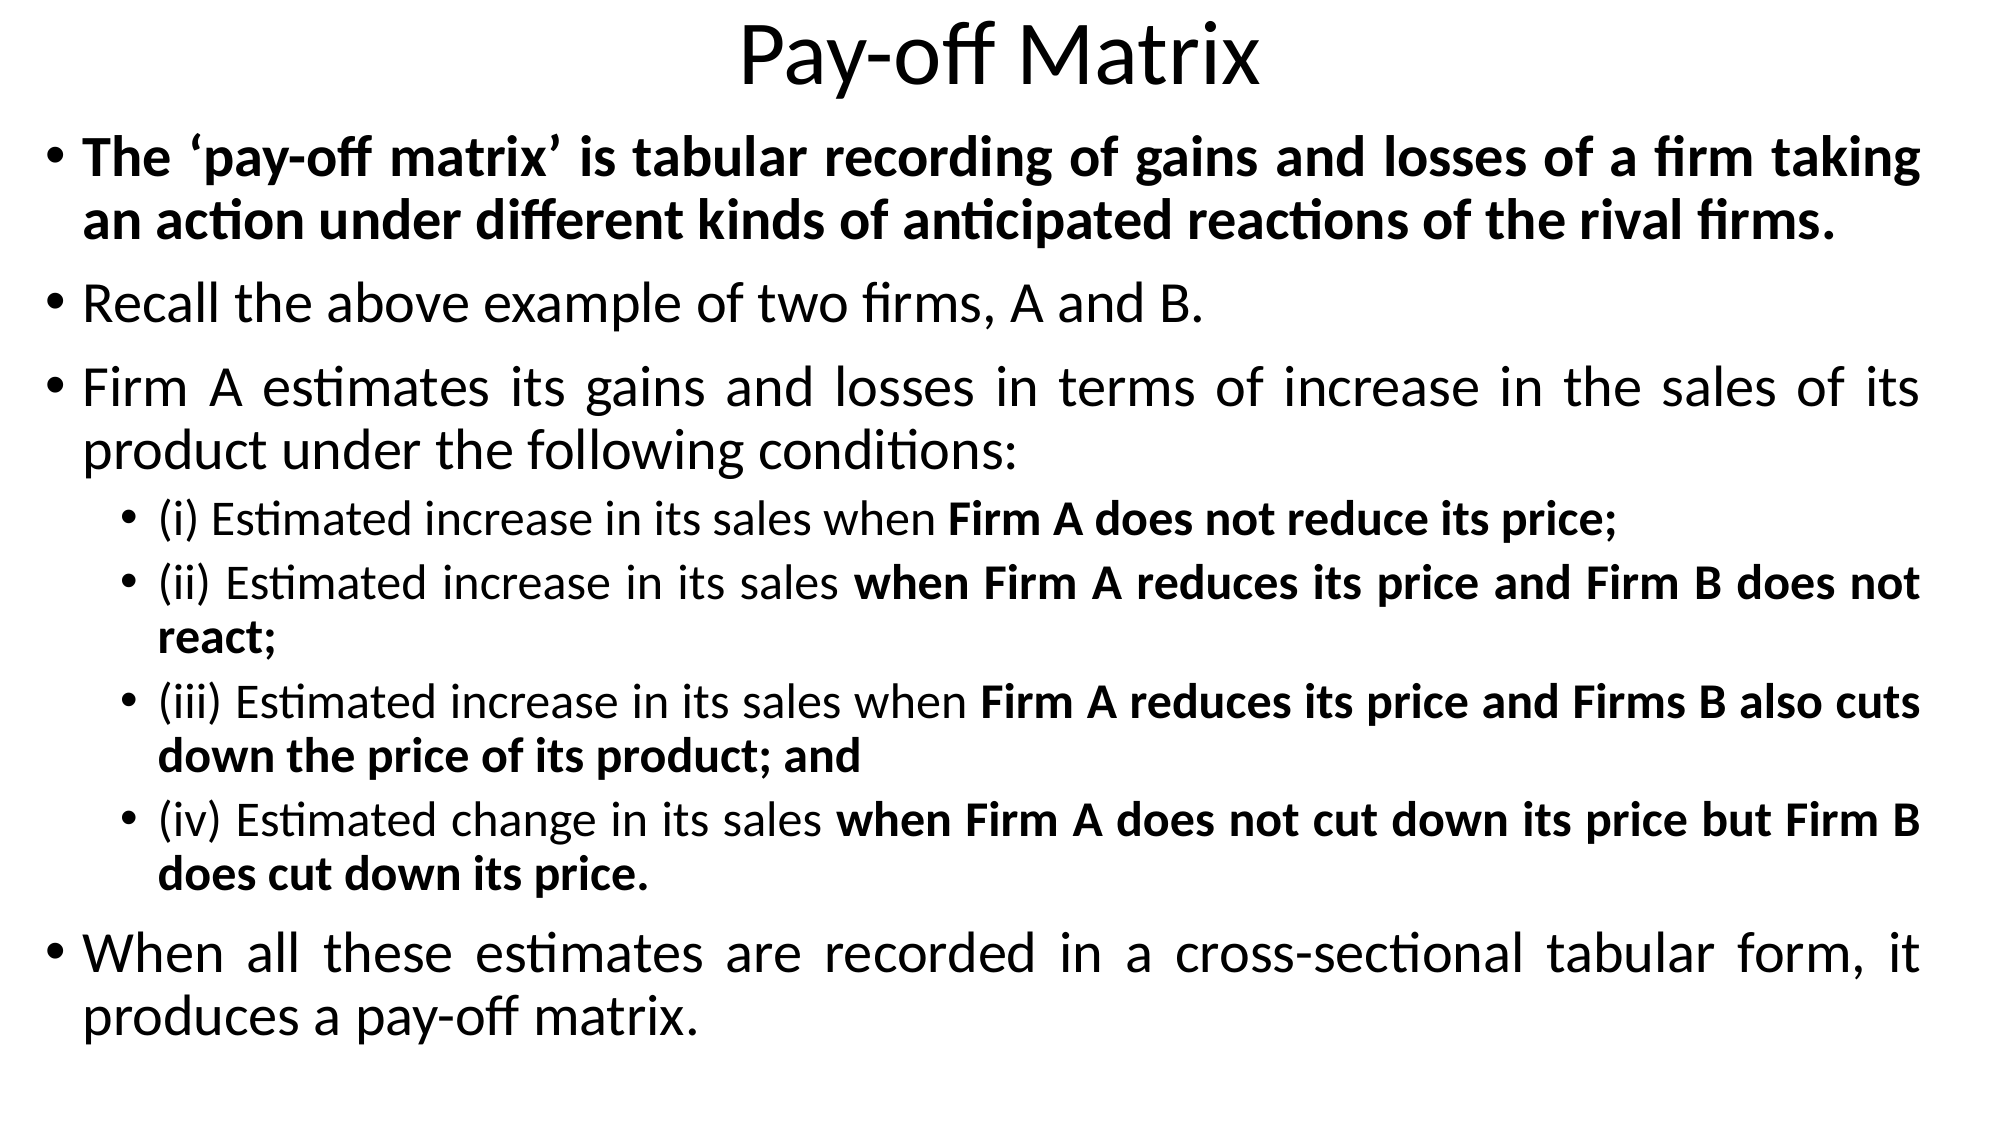

# Pay-off Matrix
The ‘pay-off matrix’ is tabular recording of gains and losses of a firm taking an action under different kinds of anticipated reactions of the rival firms.
Recall the above example of two firms, A and B.
Firm A estimates its gains and losses in terms of increase in the sales of its product under the following conditions:
(i) Estimated increase in its sales when Firm A does not reduce its price;
(ii) Estimated increase in its sales when Firm A reduces its price and Firm B does not react;
(iii) Estimated increase in its sales when Firm A reduces its price and Firms B also cuts down the price of its product; and
(iv) Estimated change in its sales when Firm A does not cut down its price but Firm B does cut down its price.
When all these estimates are recorded in a cross-sectional tabular form, it produces a pay-off matrix.